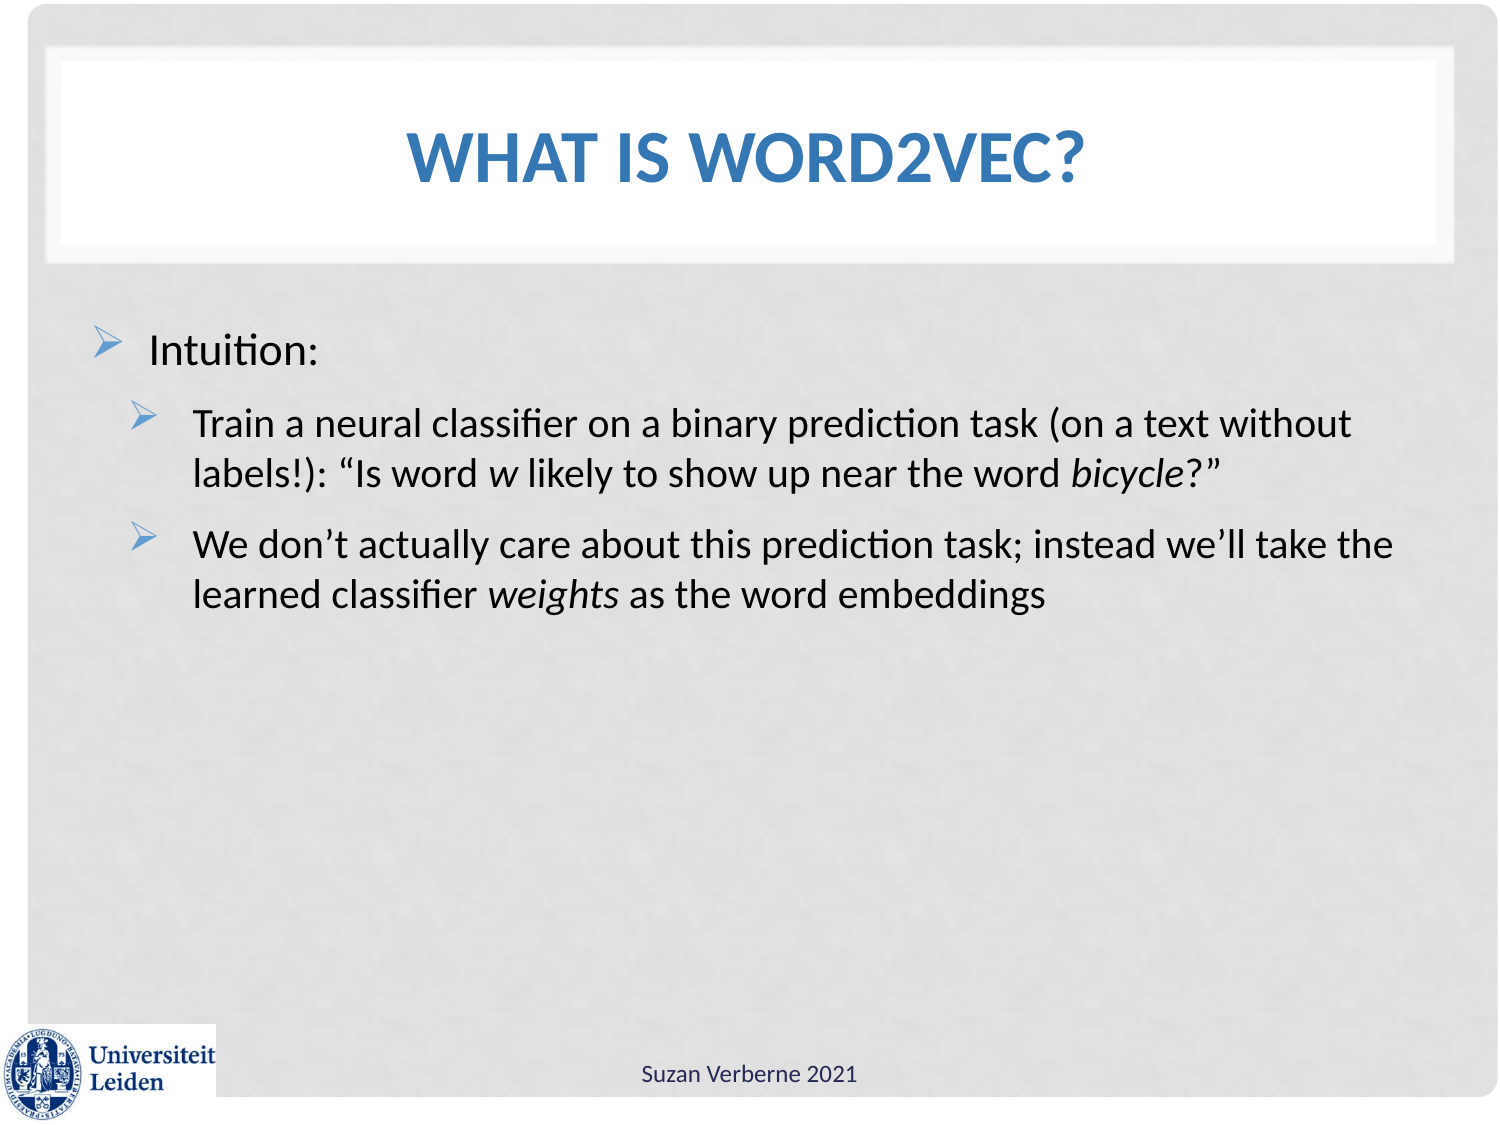

# What is word2vec?
Intuition:
Train a neural classifier on a binary prediction task (on a text without labels!): “Is word w likely to show up near the word bicycle?”
We don’t actually care about this prediction task; instead we’ll take the learned classifier weights as the word embeddings

Suzan Verberne 2021